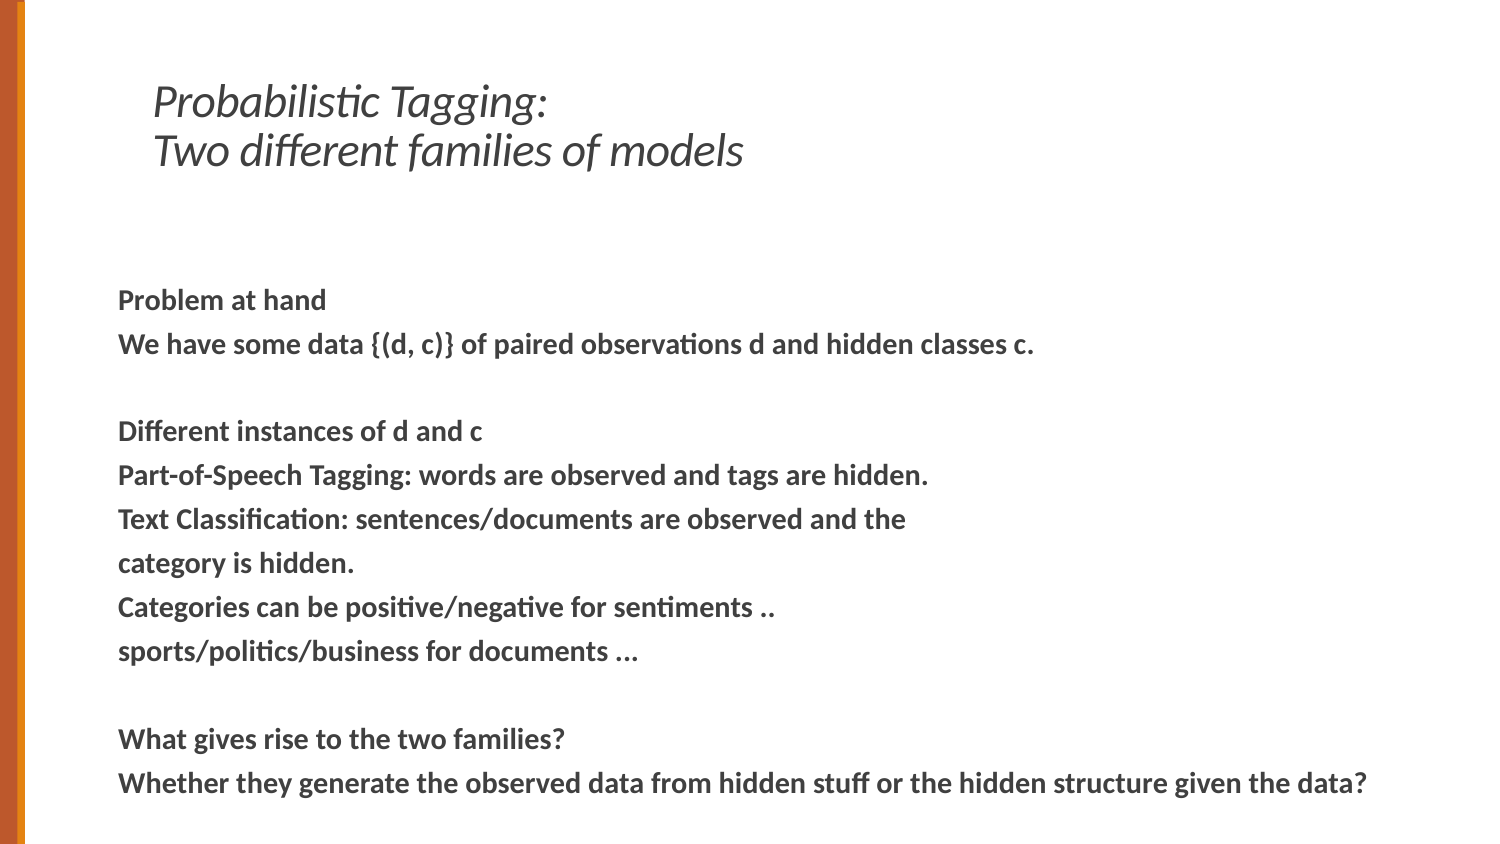

# Probabilistic Tagging: Two different families of models
Problem at hand
We have some data {(d, c)} of paired observations d and hidden classes c.

Different instances of d and c
Part-of-Speech Tagging: words are observed and tags are hidden.
Text Classification: sentences/documents are observed and the
category is hidden.
Categories can be positive/negative for sentiments ..
sports/politics/business for documents ...

What gives rise to the two families?
Whether they generate the observed data from hidden stuff or the hidden structure given the data?